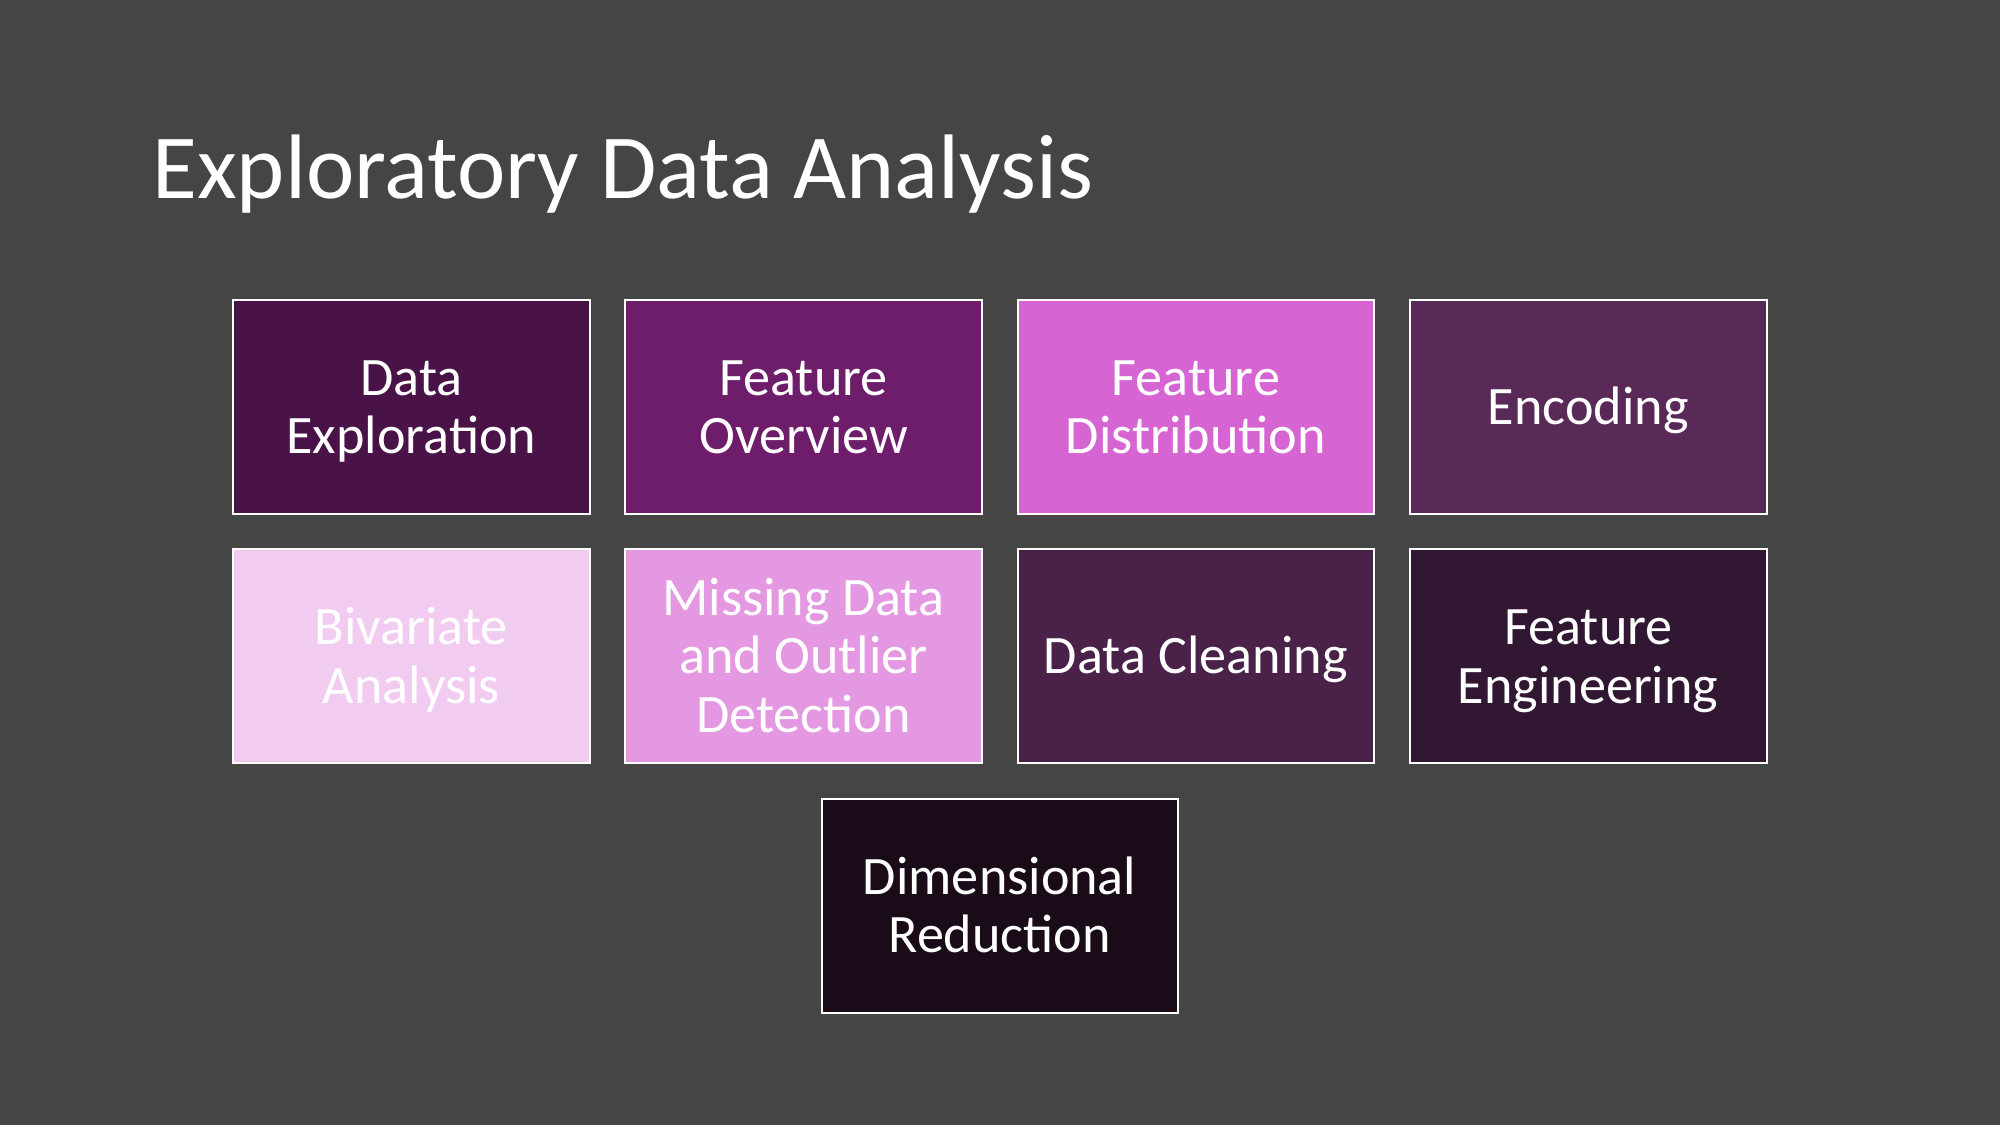

# Exploratory Data Analysis
Data Exploration
Feature Overview
Feature Distribution
Encoding
Bivariate Analysis
Missing Data and Outlier Detection
Data Cleaning
Feature Engineering
Dimensional Reduction